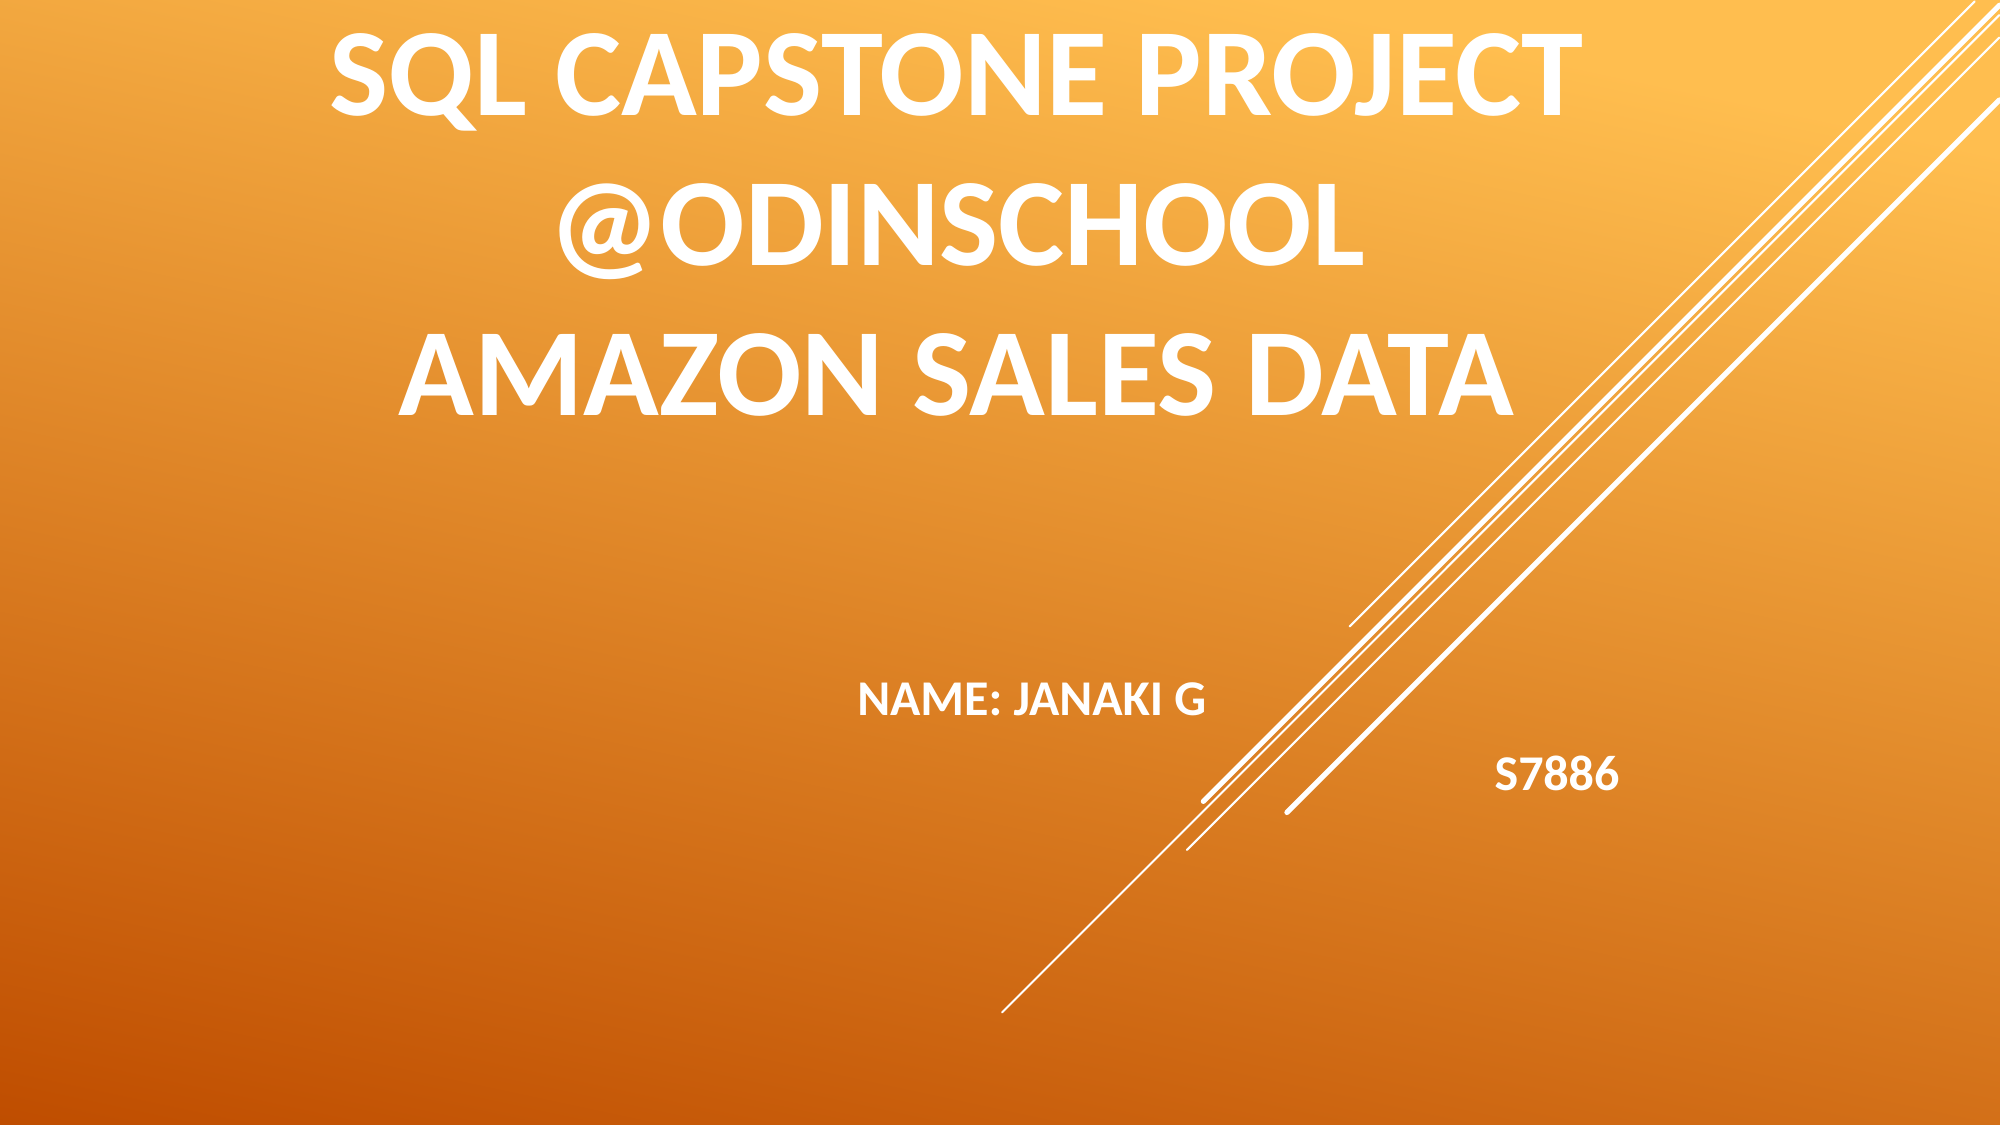

# SQL Capstone Project @Odinschool Amazon Sales Data Name: Janaki G S7886